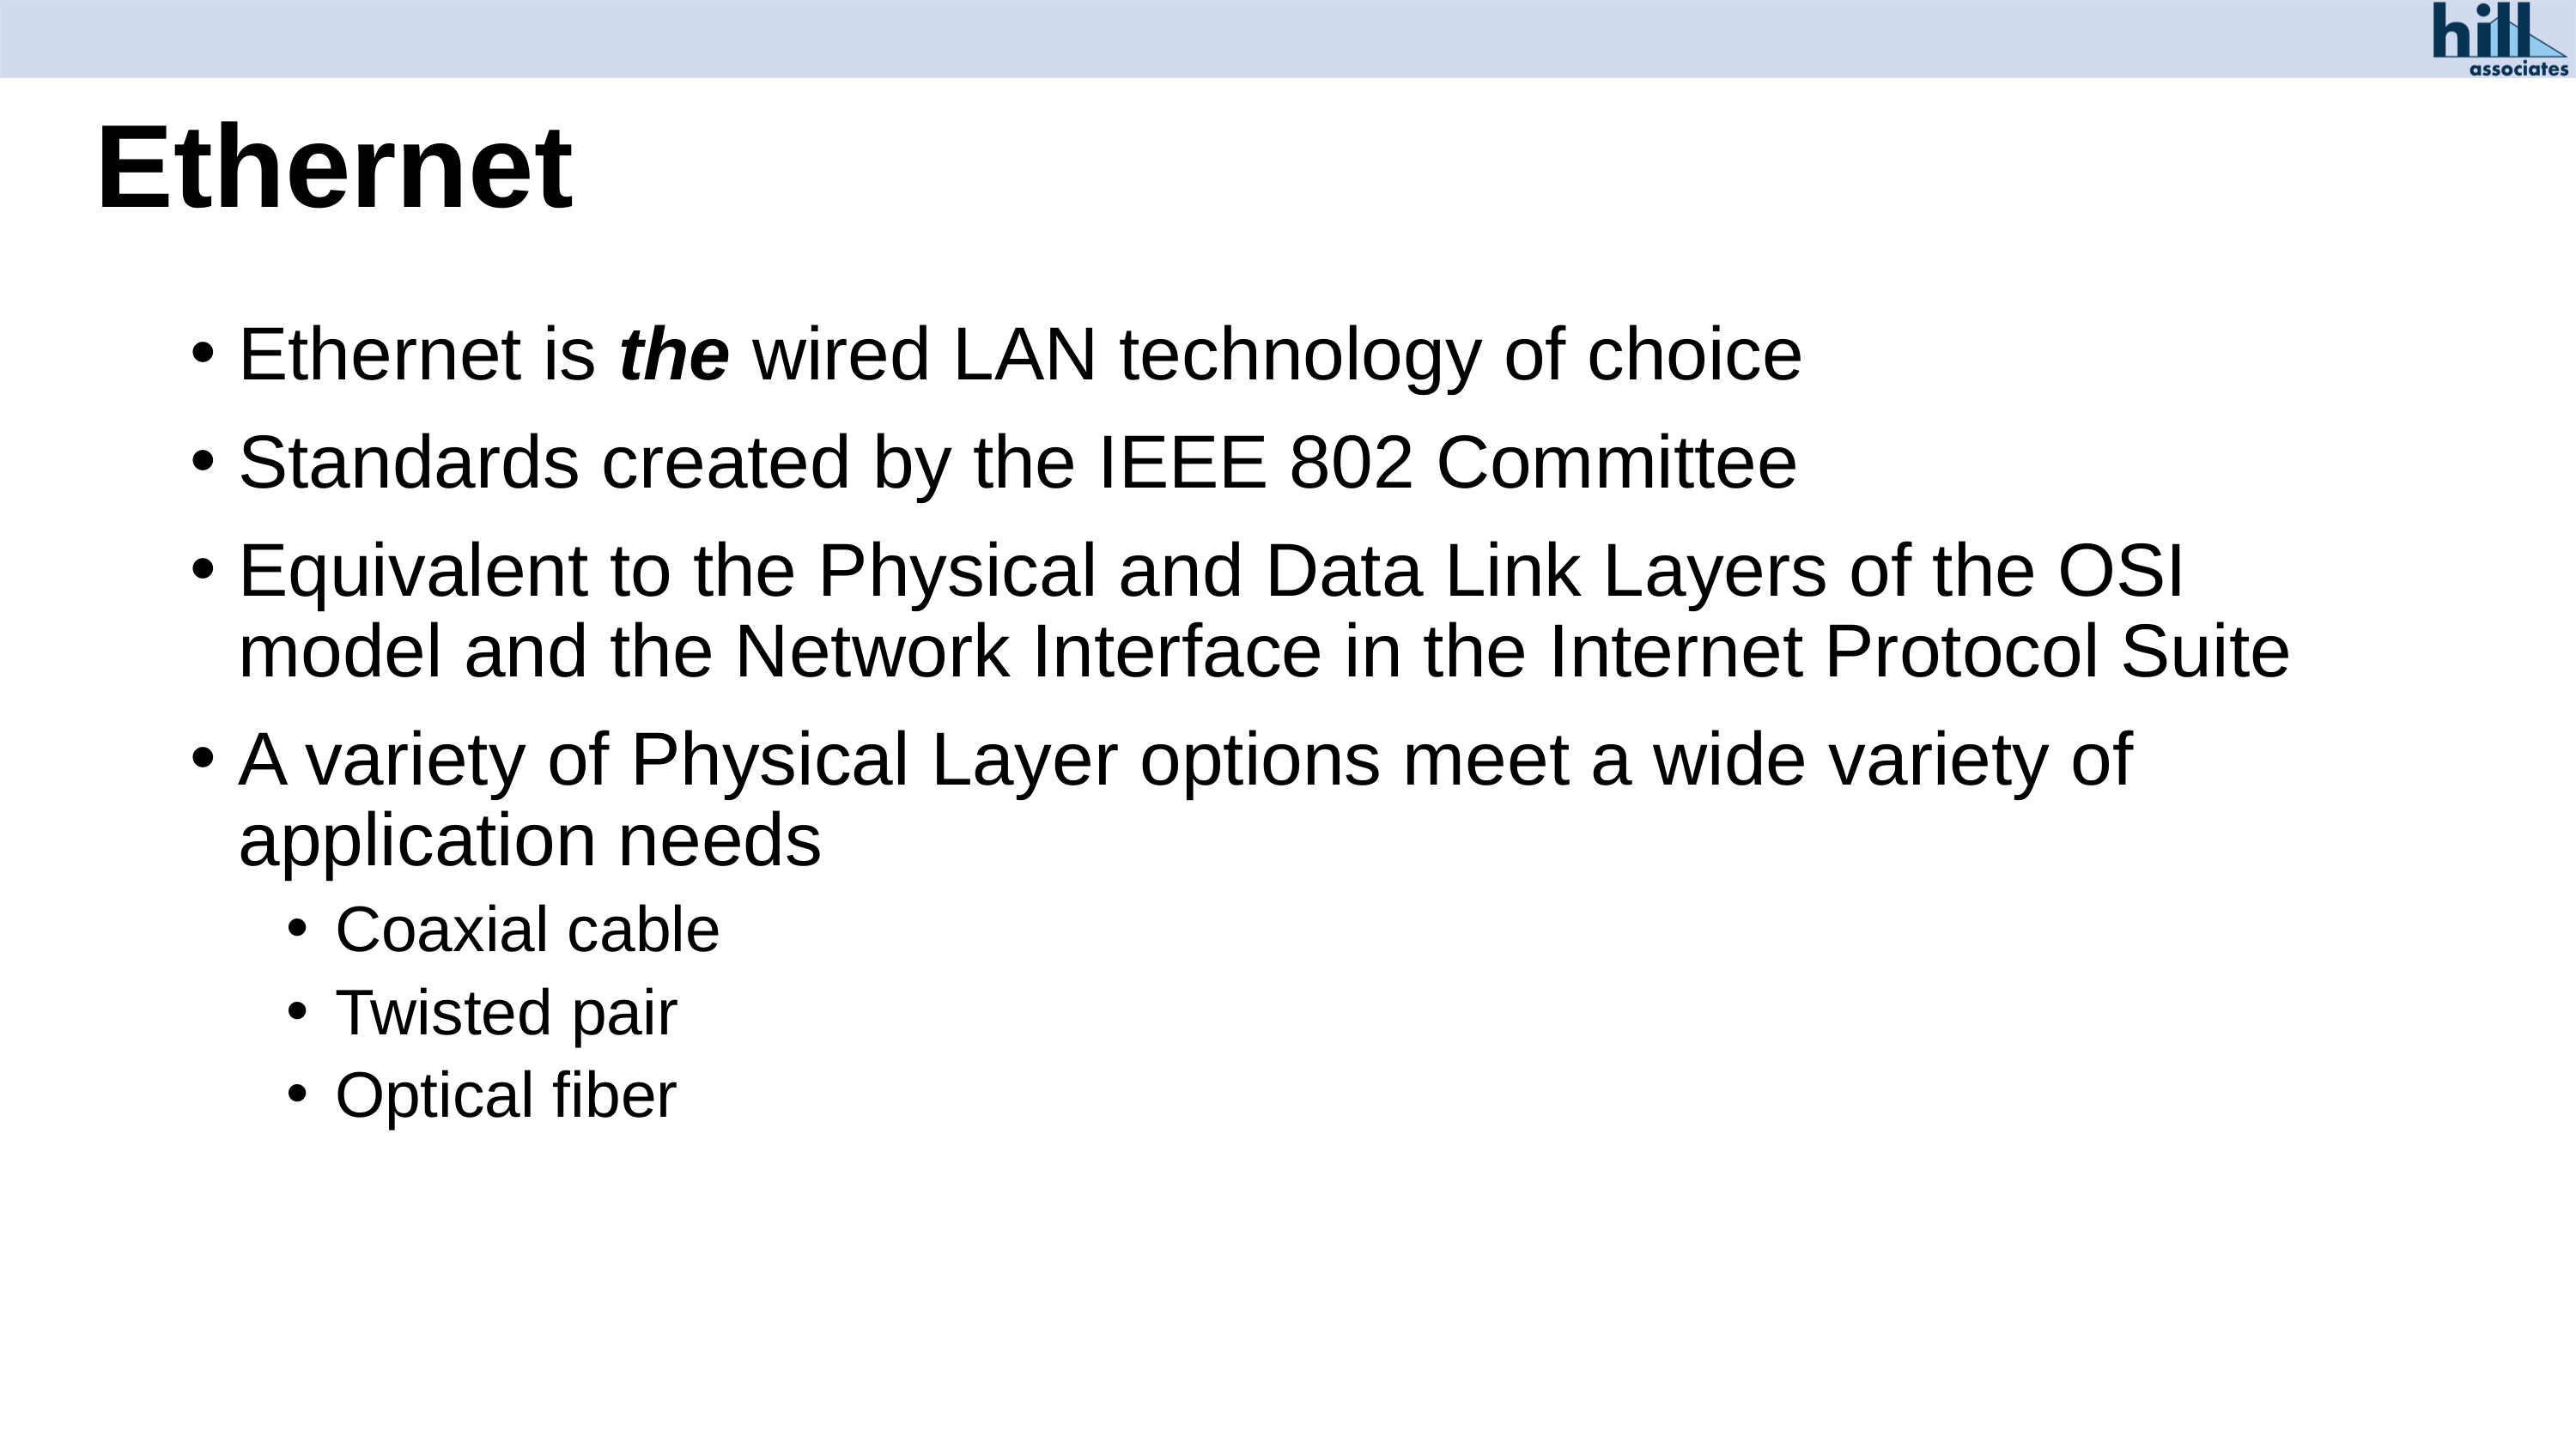

# Ethernet
Ethernet is the wired LAN technology of choice
Standards created by the IEEE 802 Committee
Equivalent to the Physical and Data Link Layers of the OSI model and the Network Interface in the Internet Protocol Suite
A variety of Physical Layer options meet a wide variety of application needs
Coaxial cable
Twisted pair
Optical fiber